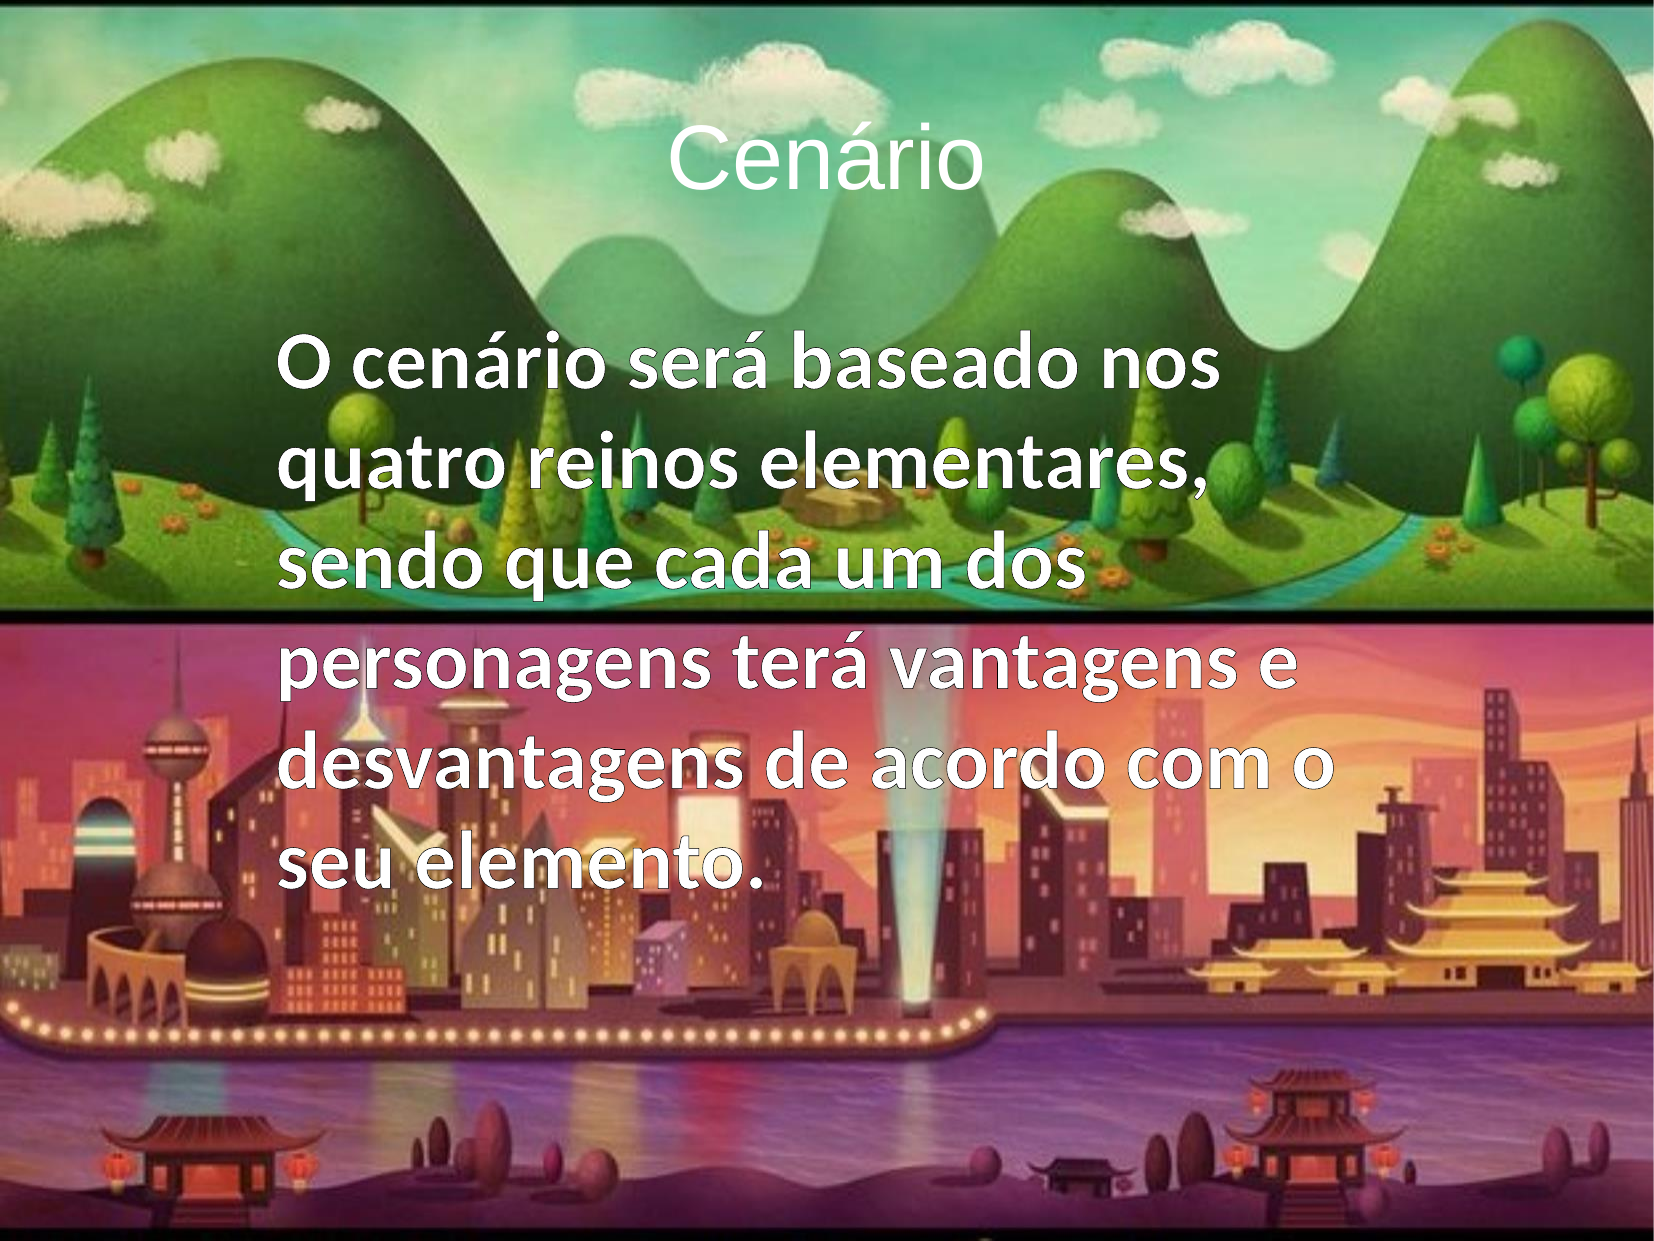

Cenário
O cenário será baseado nos quatro reinos elementares, sendo que cada um dos personagens terá vantagens e desvantagens de acordo com o seu elemento.